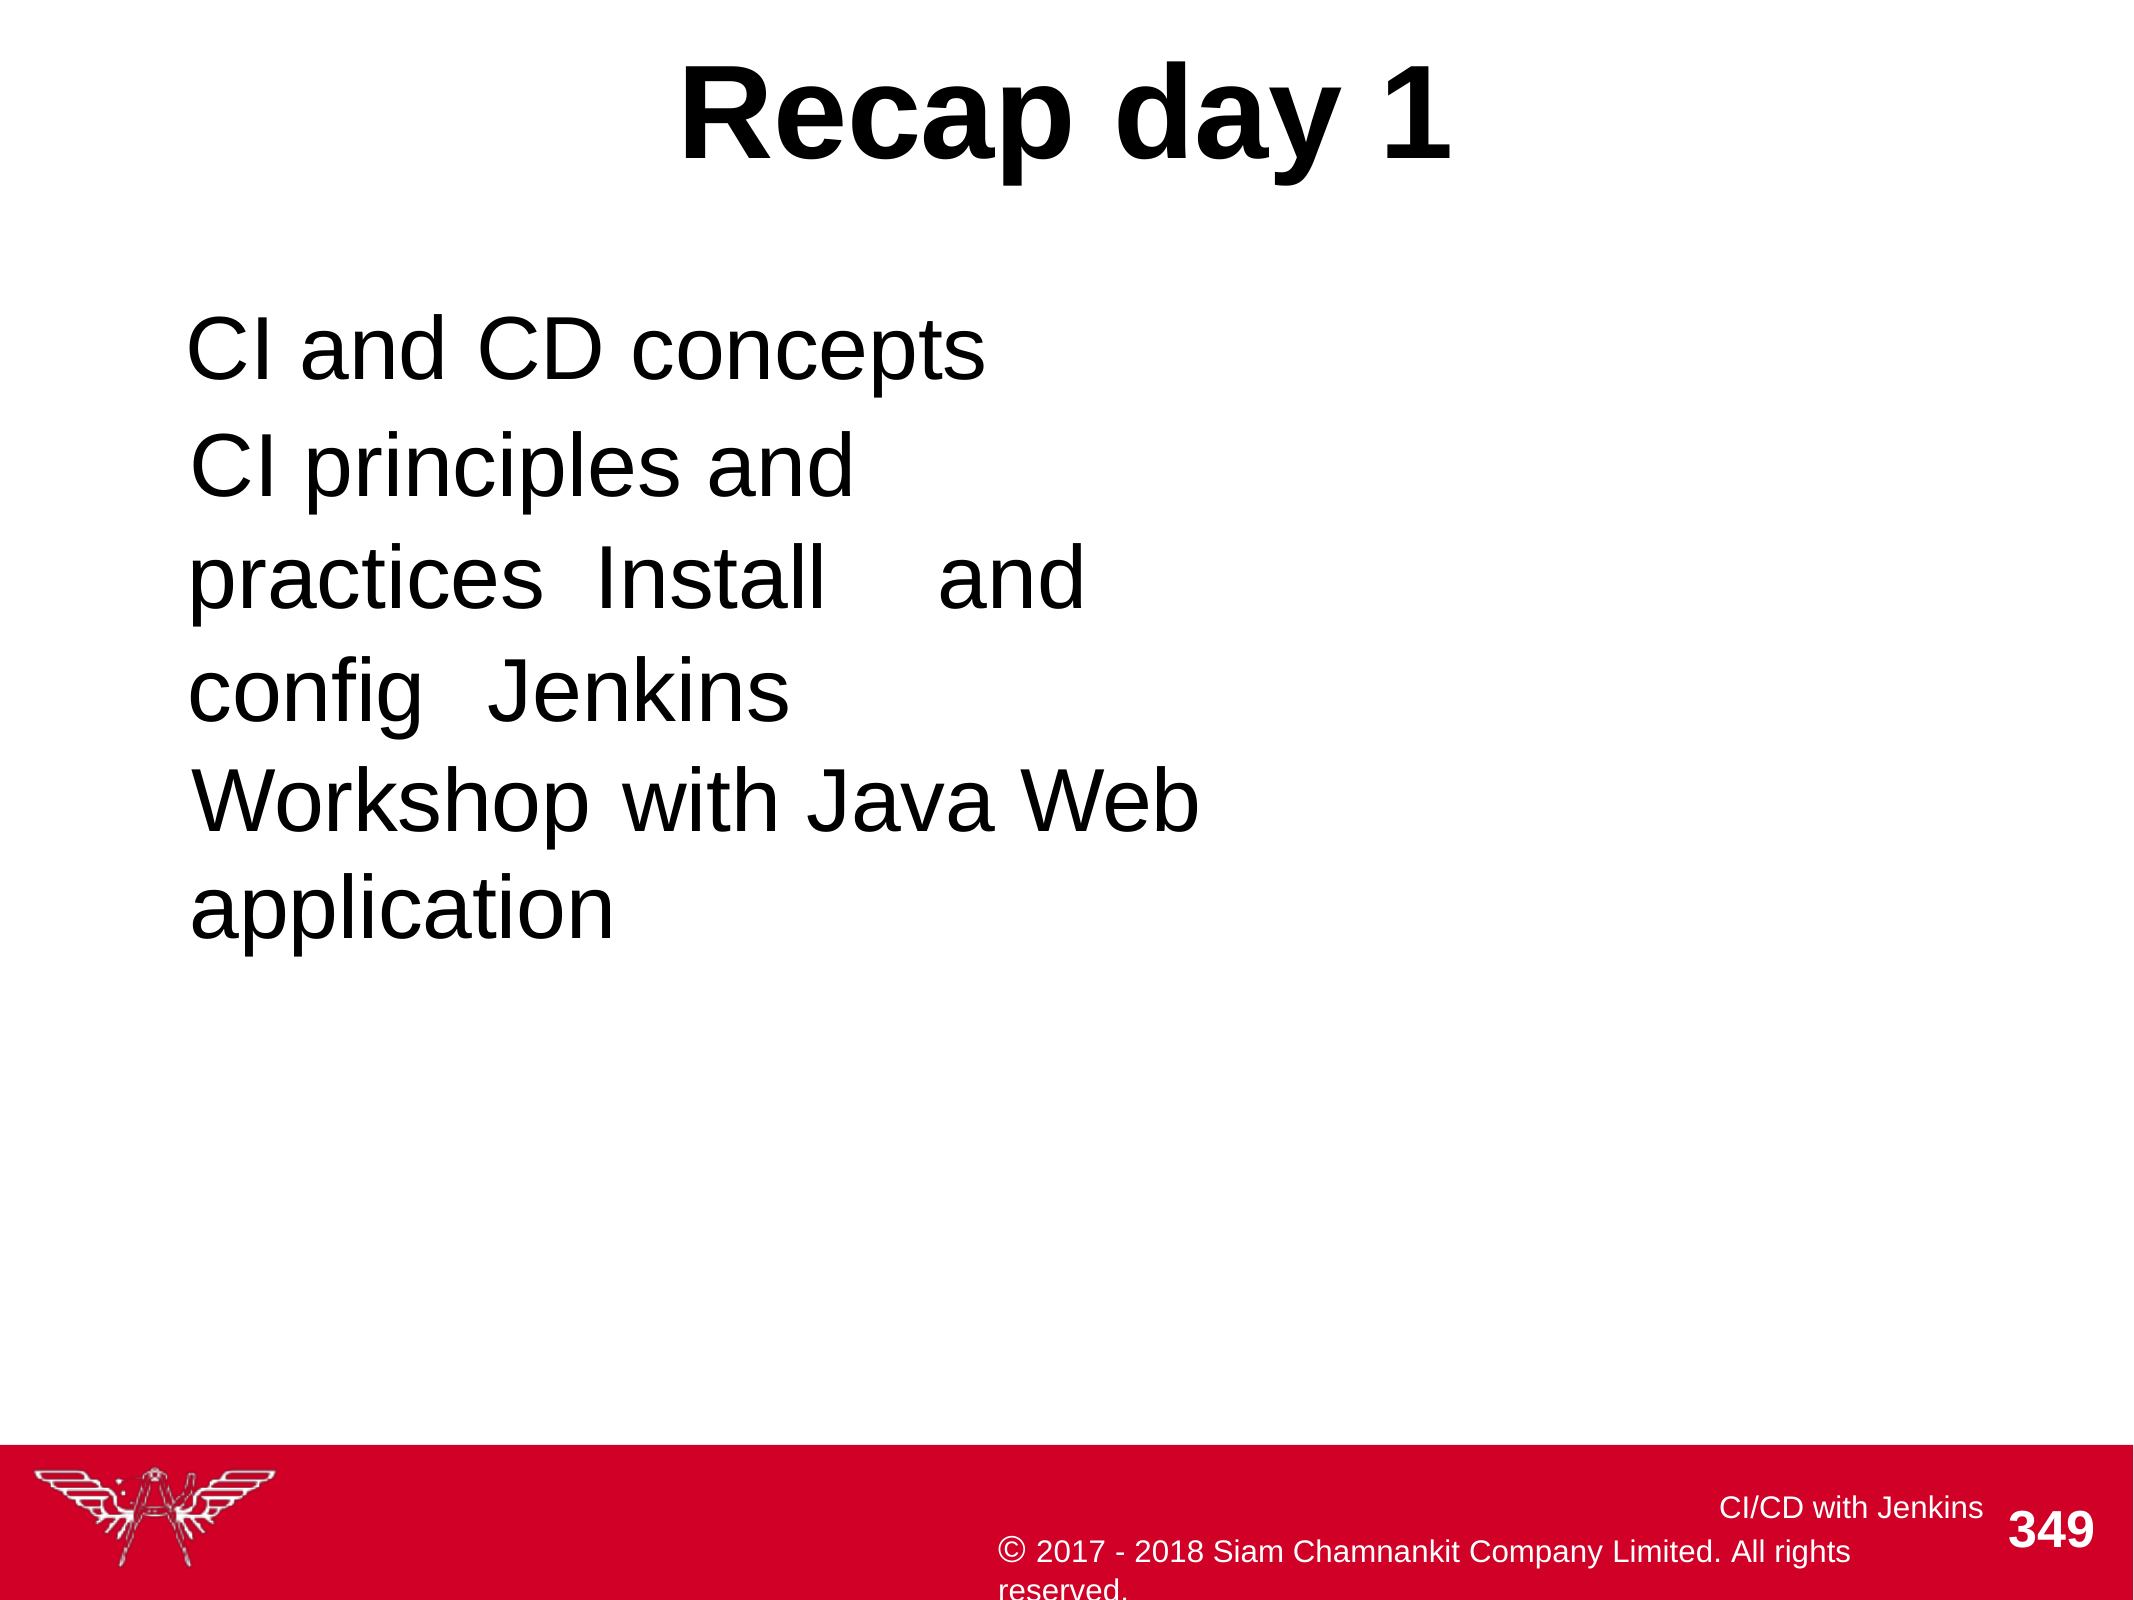

# Recap day 1
CI and	CD	concepts
CI principles and	practices  Install	and	config	Jenkins
Workshop	with	Java Web	application
CI/CD with Jenkins
© 2017 - 2018 Siam Chamnankit Company Limited. All rights reserved.
349